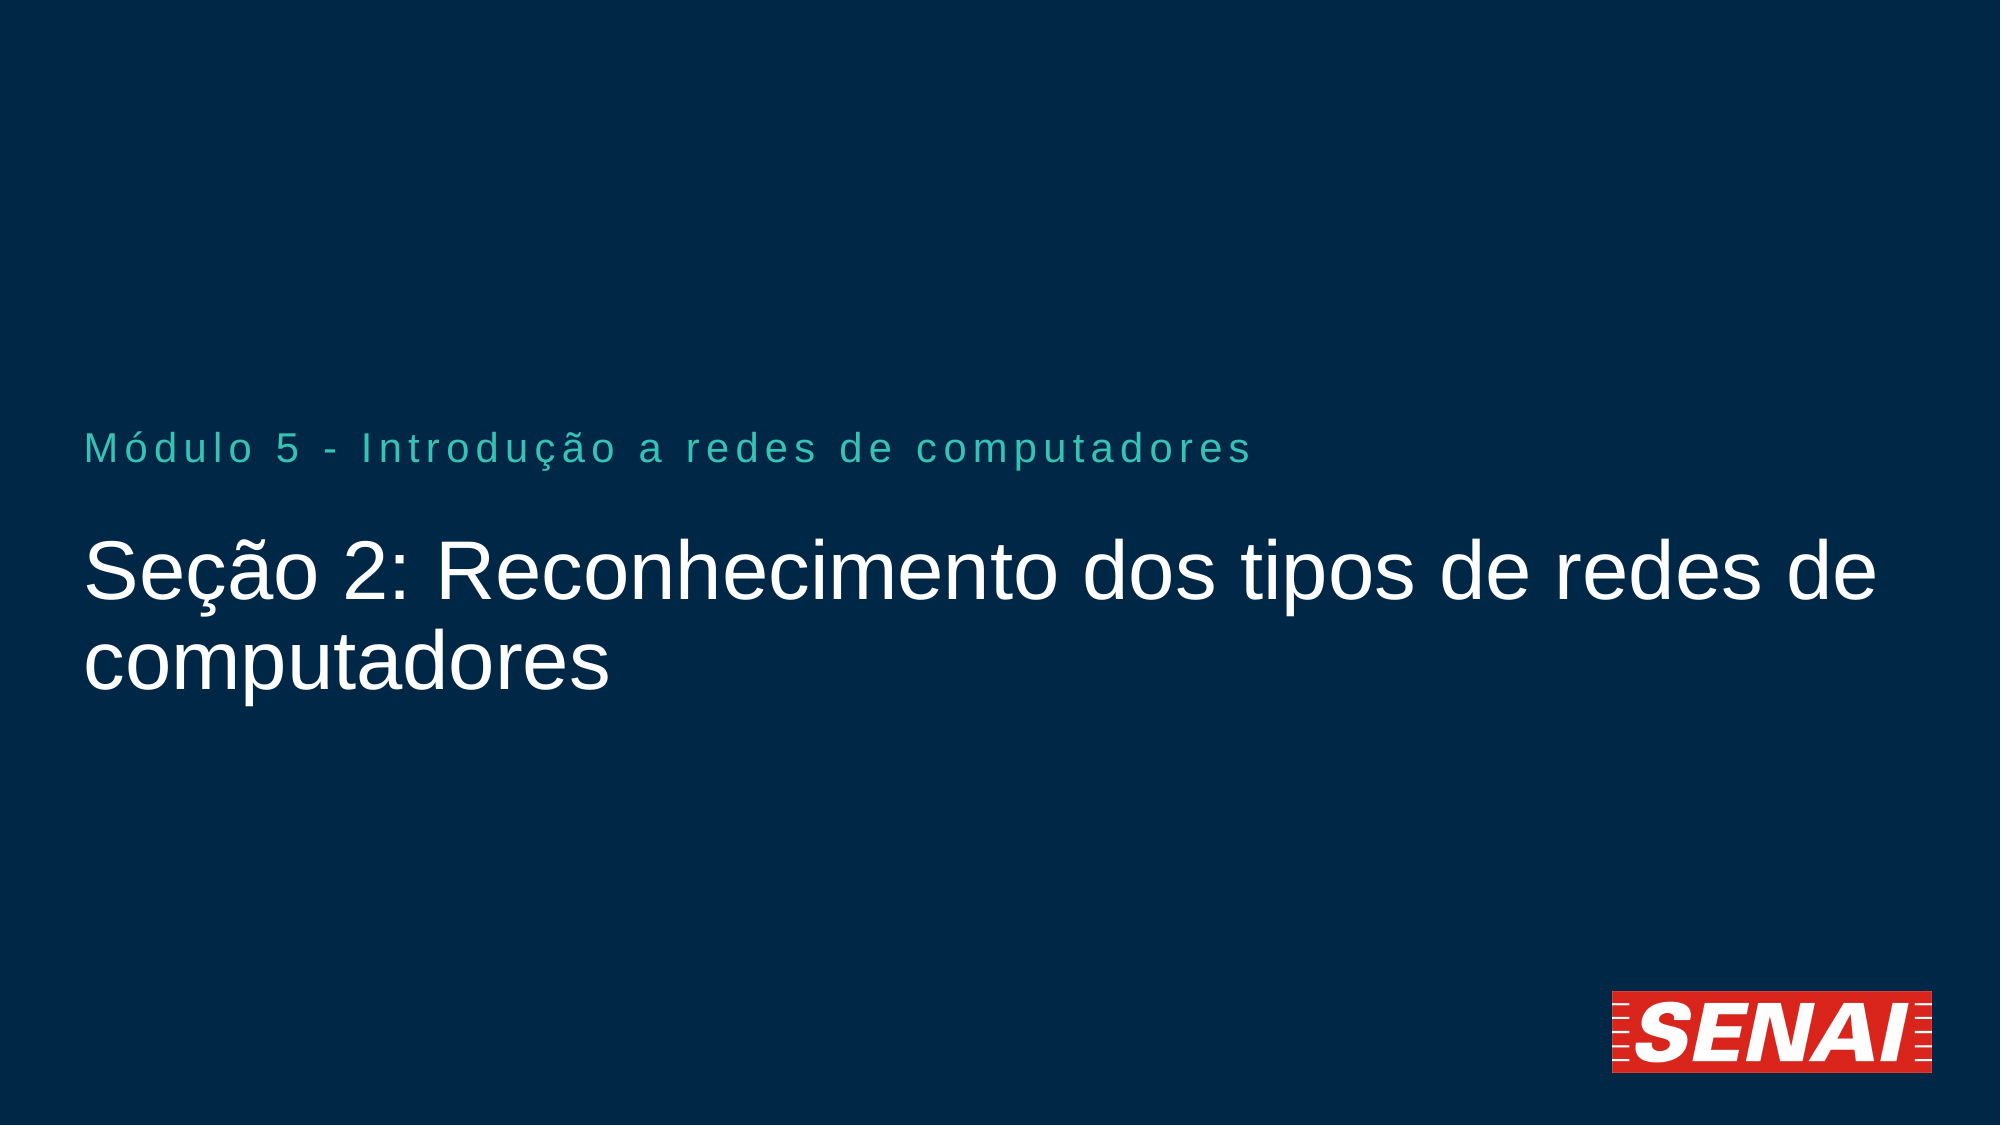

Módulo 5 - Introdução a redes de computadores
# Seção 2: Reconhecimento dos tipos de redes de computadores